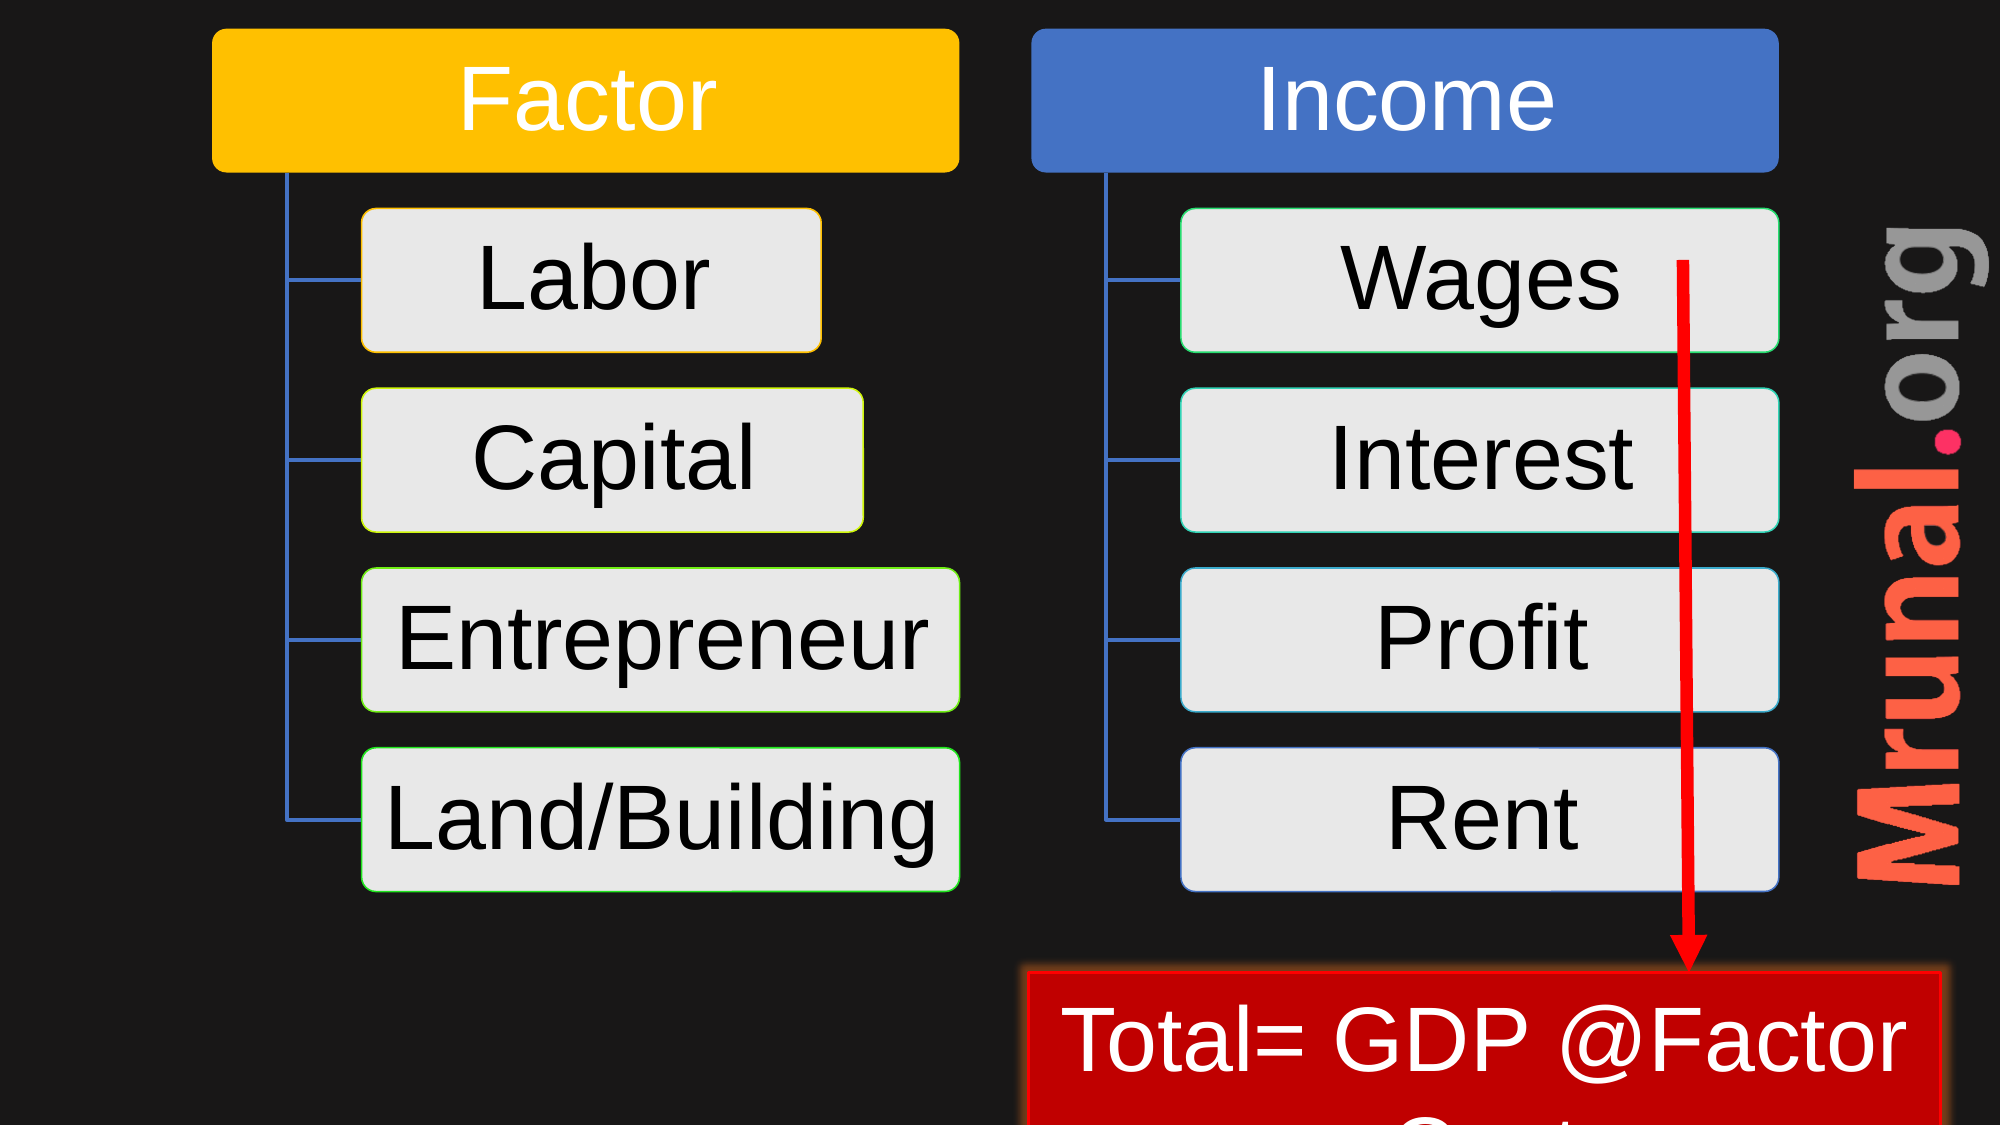

Factor
Labor
Capital
Entrepreneur
Land/Building
Income
Wages
Interest
Profit
Rent
Total= GDP @Factor Cost